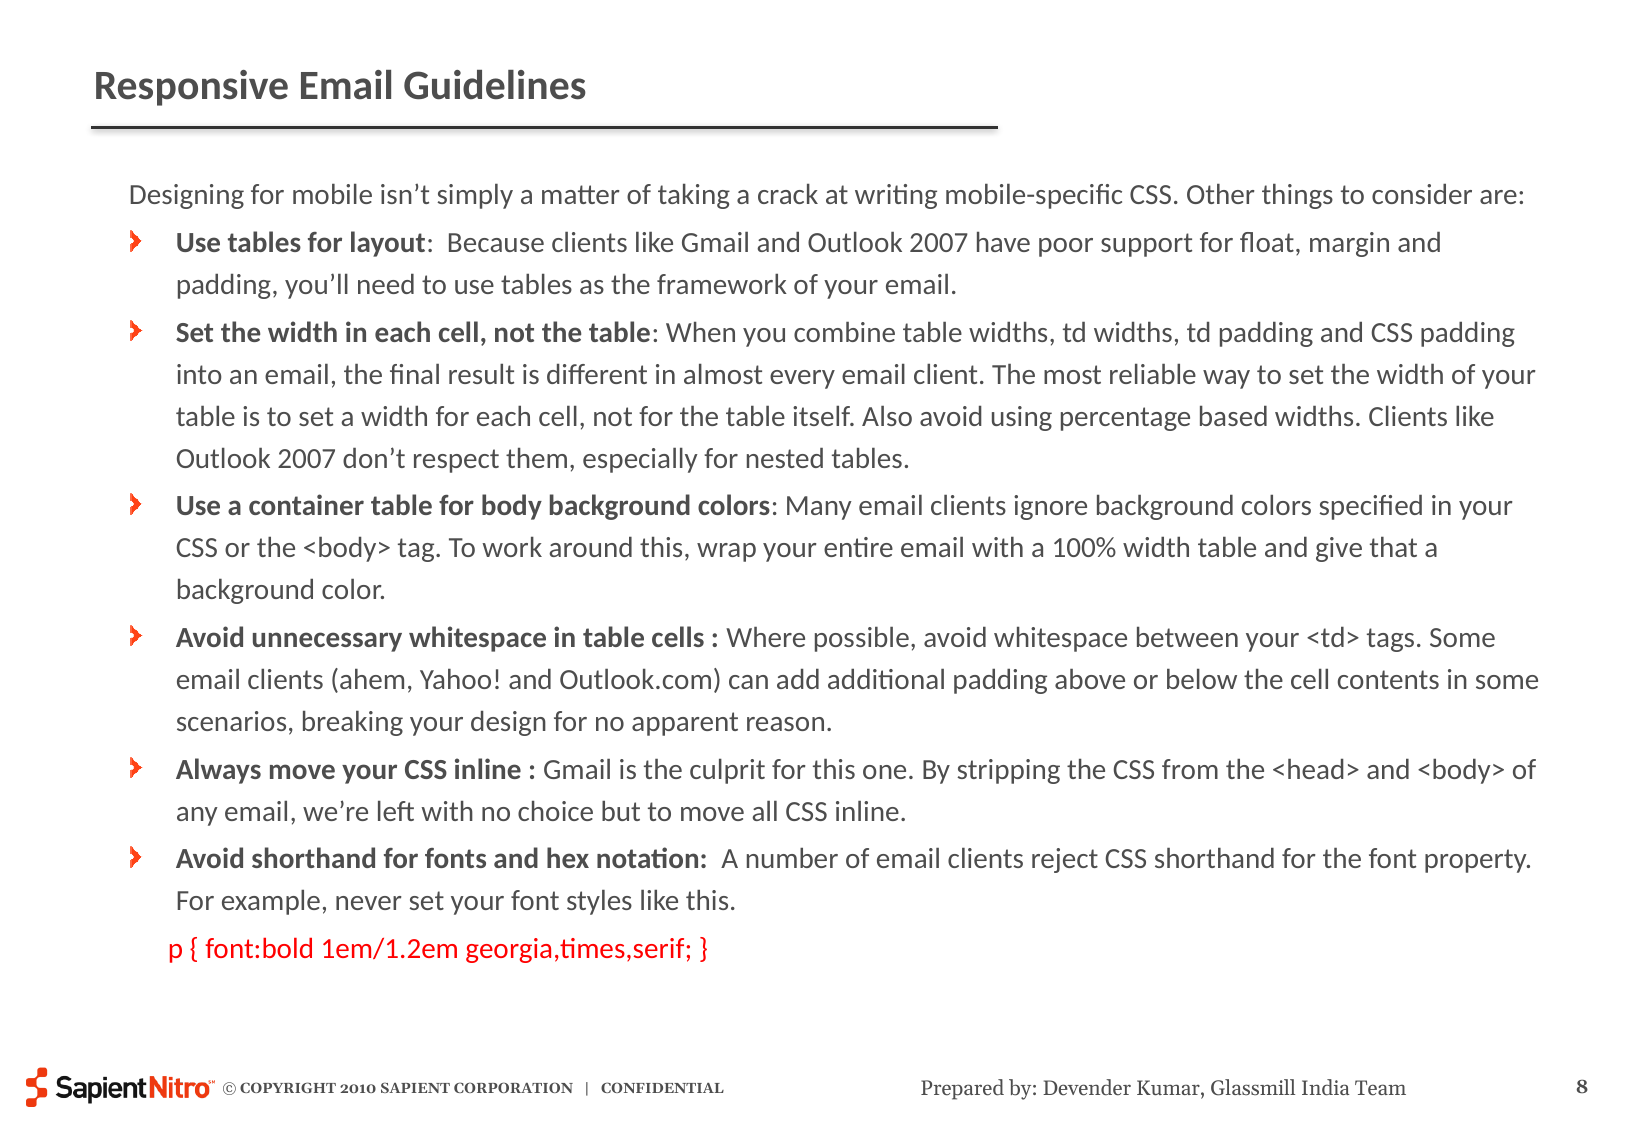

# Responsive Email Guidelines
Designing for mobile isn’t simply a matter of taking a crack at writing mobile-specific CSS. Other things to consider are:
Use tables for layout:  Because clients like Gmail and Outlook 2007 have poor support for float, margin and padding, you’ll need to use tables as the framework of your email.
Set the width in each cell, not the table: When you combine table widths, td widths, td padding and CSS padding into an email, the final result is different in almost every email client. The most reliable way to set the width of your table is to set a width for each cell, not for the table itself. Also avoid using percentage based widths. Clients like Outlook 2007 don’t respect them, especially for nested tables.
Use a container table for body background colors: Many email clients ignore background colors specified in your CSS or the <body> tag. To work around this, wrap your entire email with a 100% width table and give that a background color.
Avoid unnecessary whitespace in table cells : Where possible, avoid whitespace between your <td> tags. Some email clients (ahem, Yahoo! and Outlook.com) can add additional padding above or below the cell contents in some scenarios, breaking your design for no apparent reason.
Always move your CSS inline : Gmail is the culprit for this one. By stripping the CSS from the <head> and <body> of any email, we’re left with no choice but to move all CSS inline.
Avoid shorthand for fonts and hex notation:  A number of email clients reject CSS shorthand for the font property. For example, never set your font styles like this.
      p { font:bold 1em/1.2em georgia,times,serif; }